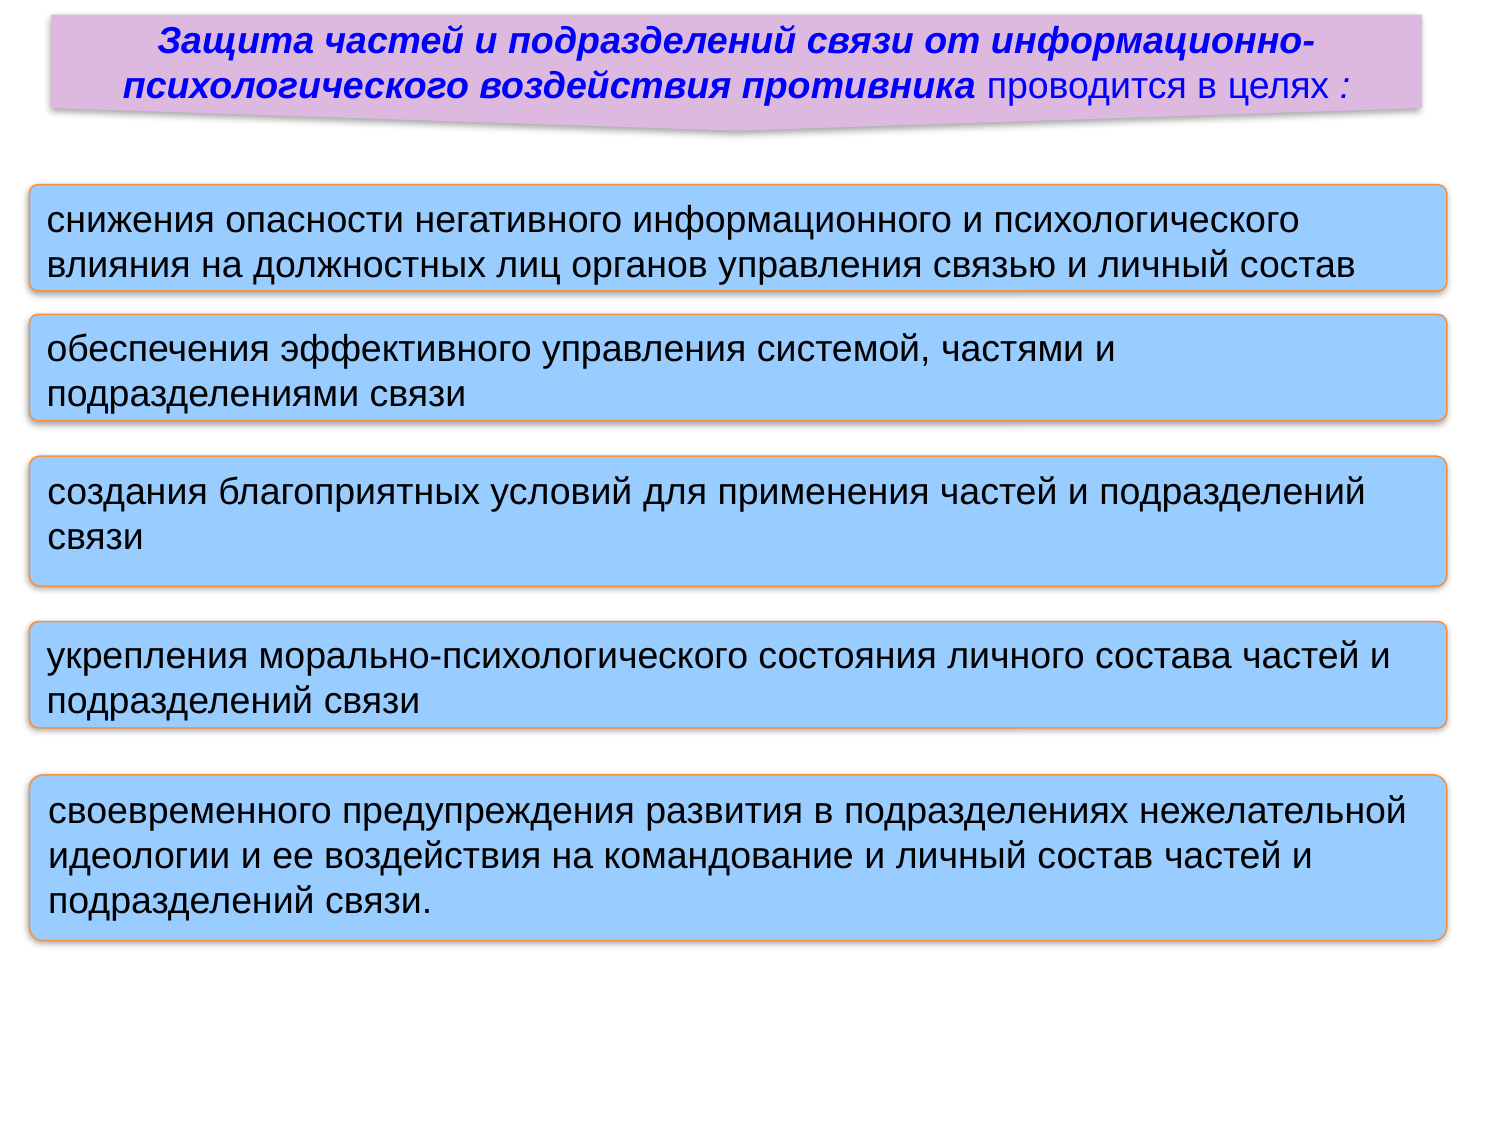

Защита частей и подразделений связи от информационно-психологического воздействия противника проводится в целях :
снижения опасности негативного информационного и психологического влияния на должностных лиц органов управления связью и личный состав
обеспечения эффективного управления системой, частями и подразделениями связи
создания благоприятных условий для применения частей и подразделений связи
укрепления морально-психологического состояния личного состава частей и подразделений связи
своевременного предупреждения развития в подразделениях нежелательной идеологии и ее воздействия на командование и личный состав частей и подразделений связи.